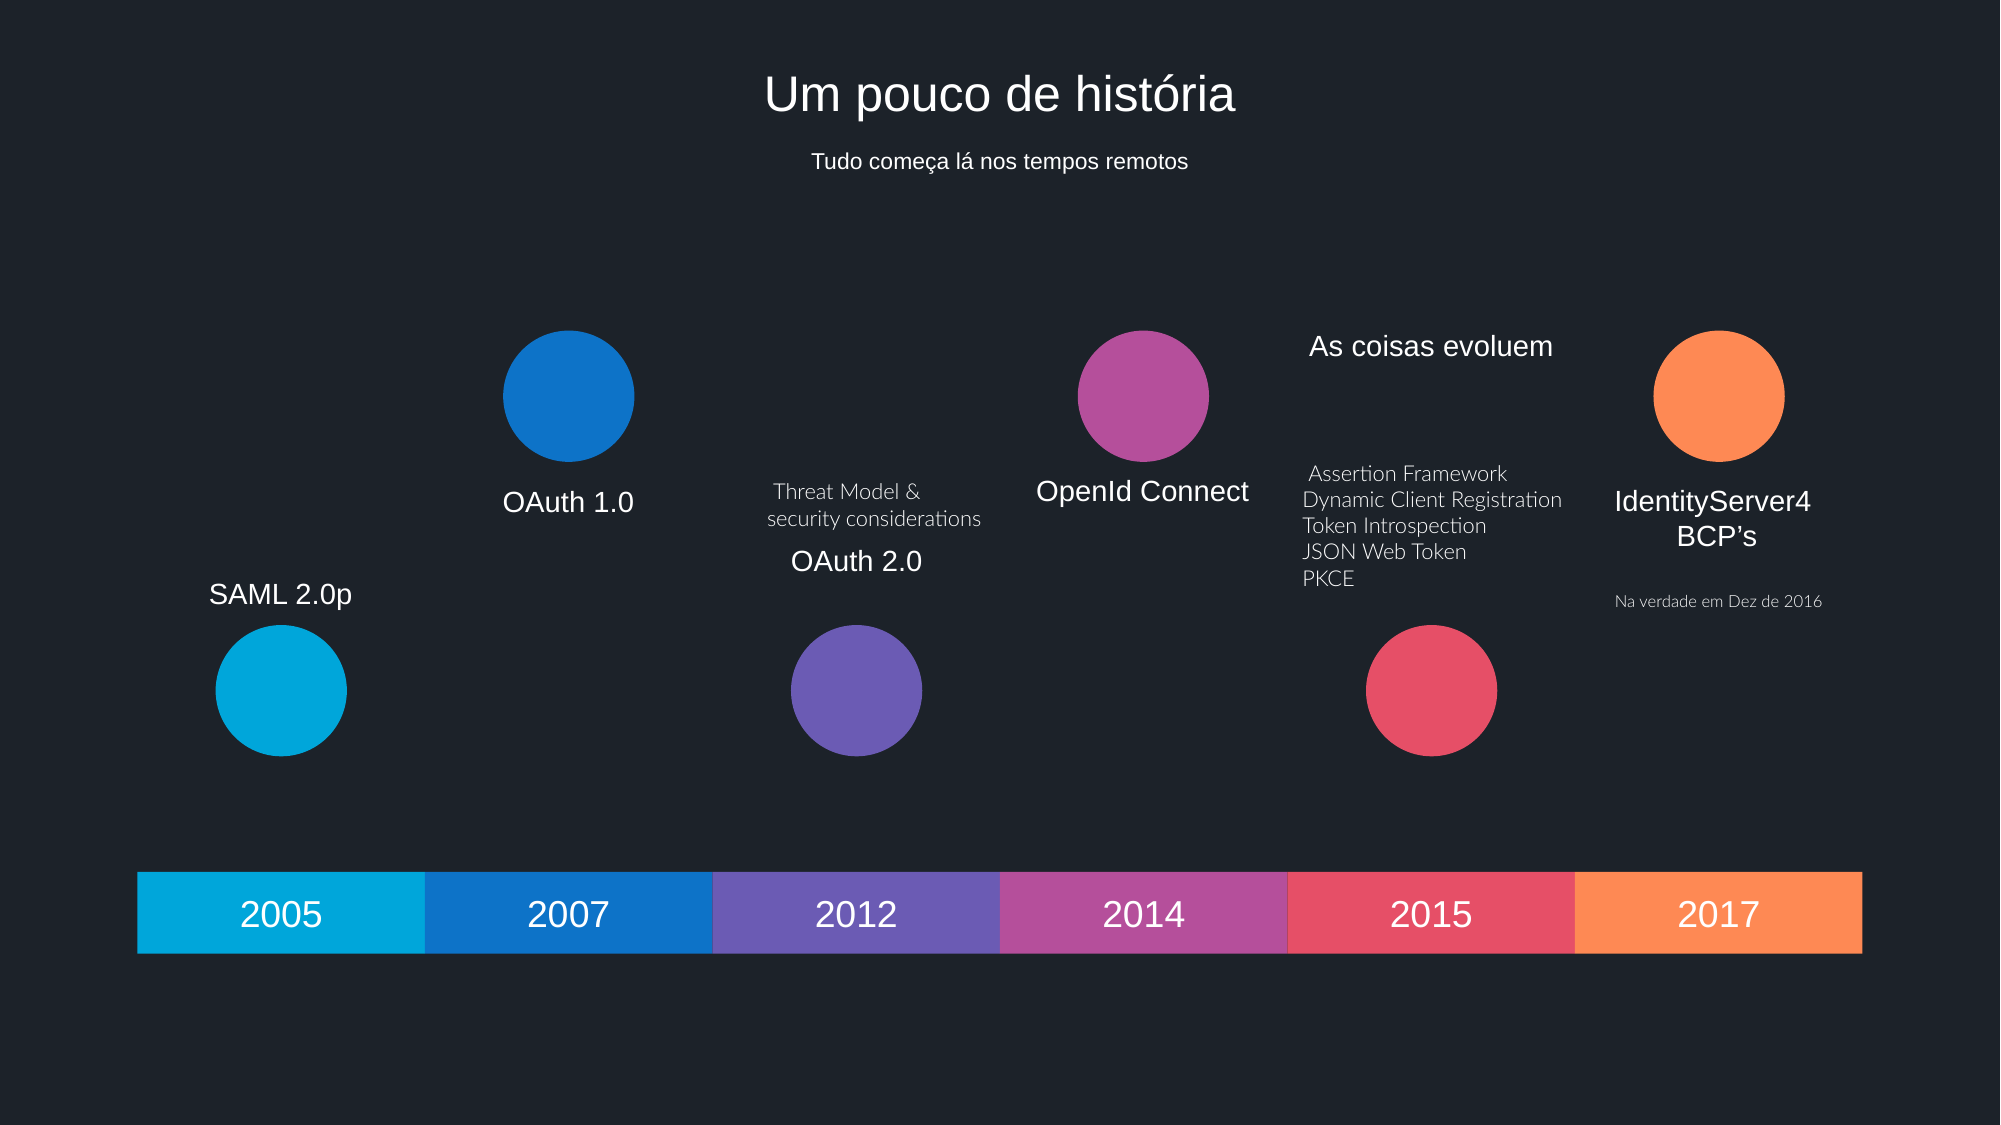

# Um pouco de história
Tudo começa lá nos tempos remotos
As coisas evoluem

 Assertion Framework
Dynamic Client Registration
Token Introspection
JSON Web Token
PKCE
OpenId Connect
 Threat Model &
security considerations
IdentityServer4
BCP’s
OAuth 1.0
OAuth 2.0
SAML 2.0p
 Na verdade em Dez de 2016

2005
2007
2012
2014
2015
2017